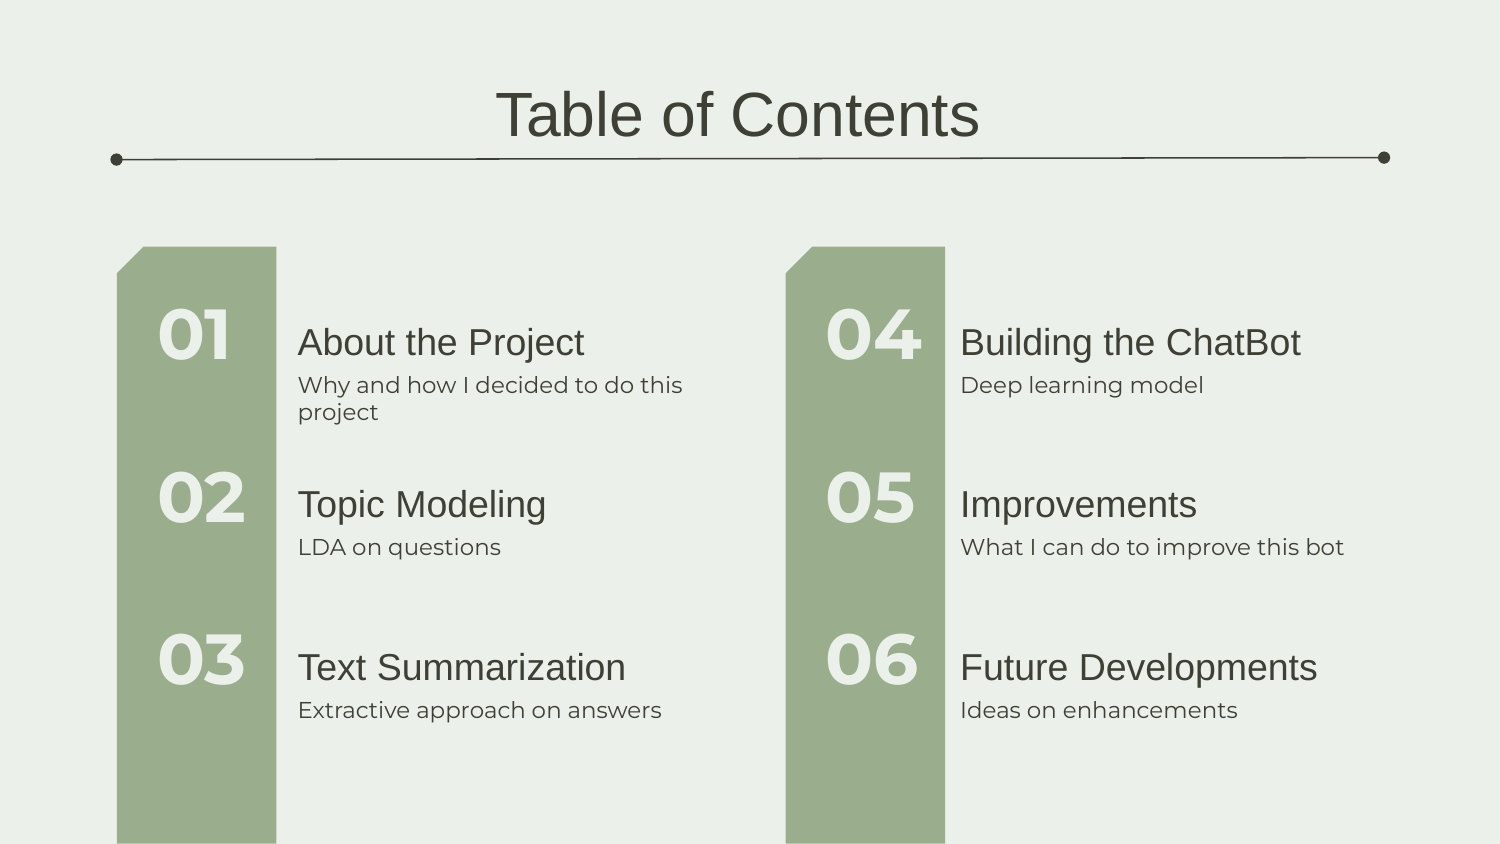

Table of Contents

01
04
# About the Project
Building the ChatBot
Why and how I decided to do this project
Deep learning model
02
05
Topic Modeling
Improvements
LDA on questions
What I can do to improve this bot
03
06
Text Summarization
Future Developments
Extractive approach on answers
Ideas on enhancements